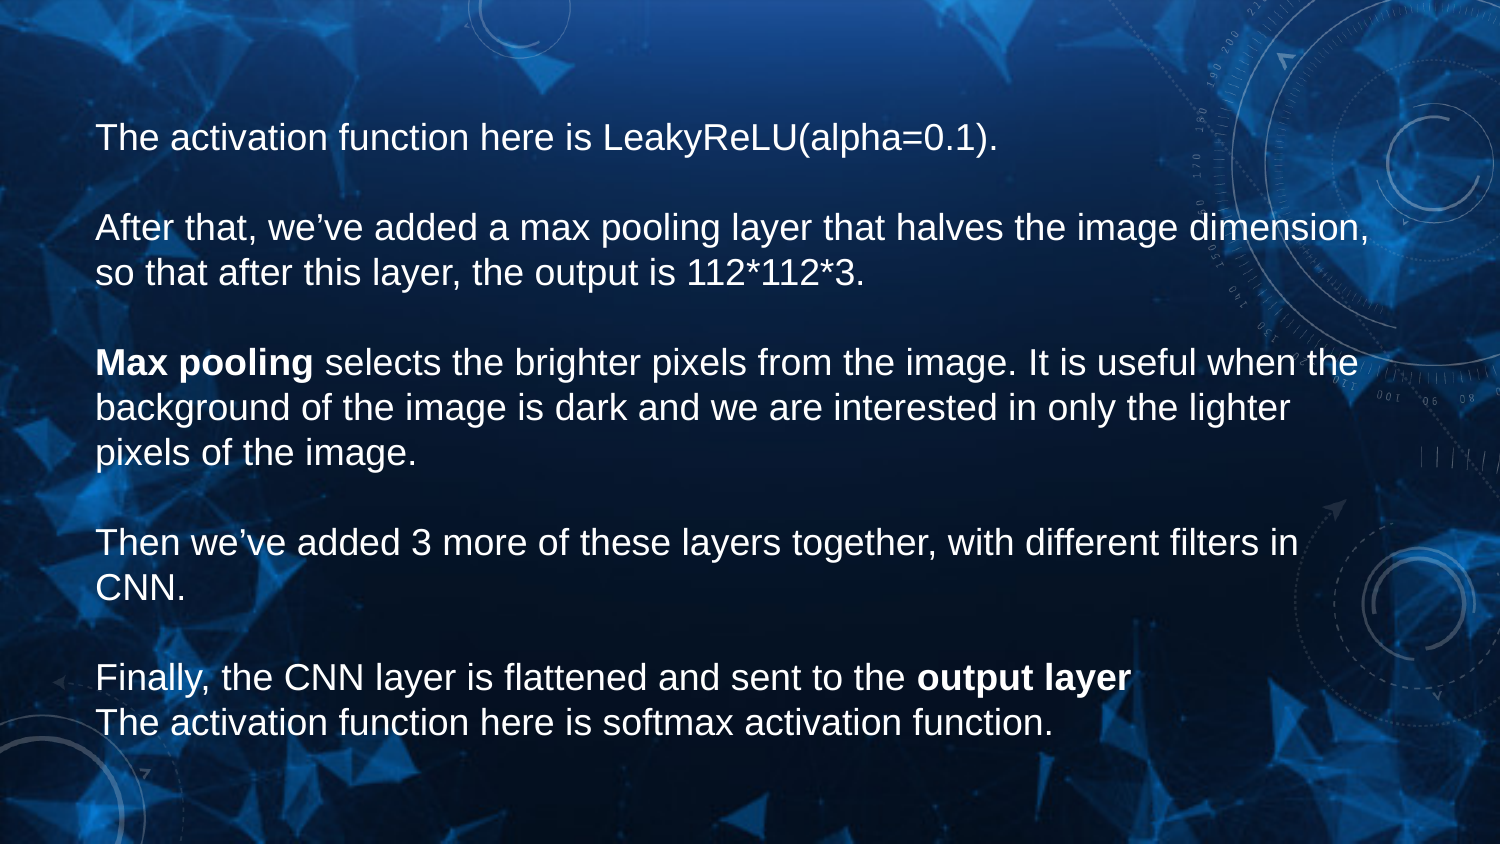

The activation function here is LeakyReLU(alpha=0.1).

After that, we’ve added a max pooling layer that halves the image dimension, so that after this layer, the output is 112*112*3.

Max pooling selects the brighter pixels from the image. It is useful when the background of the image is dark and we are interested in only the lighter pixels of the image.

Then we’ve added 3 more of these layers together, with different filters in CNN.

Finally, the CNN layer is flattened and sent to the output layer
The activation function here is softmax activation function.